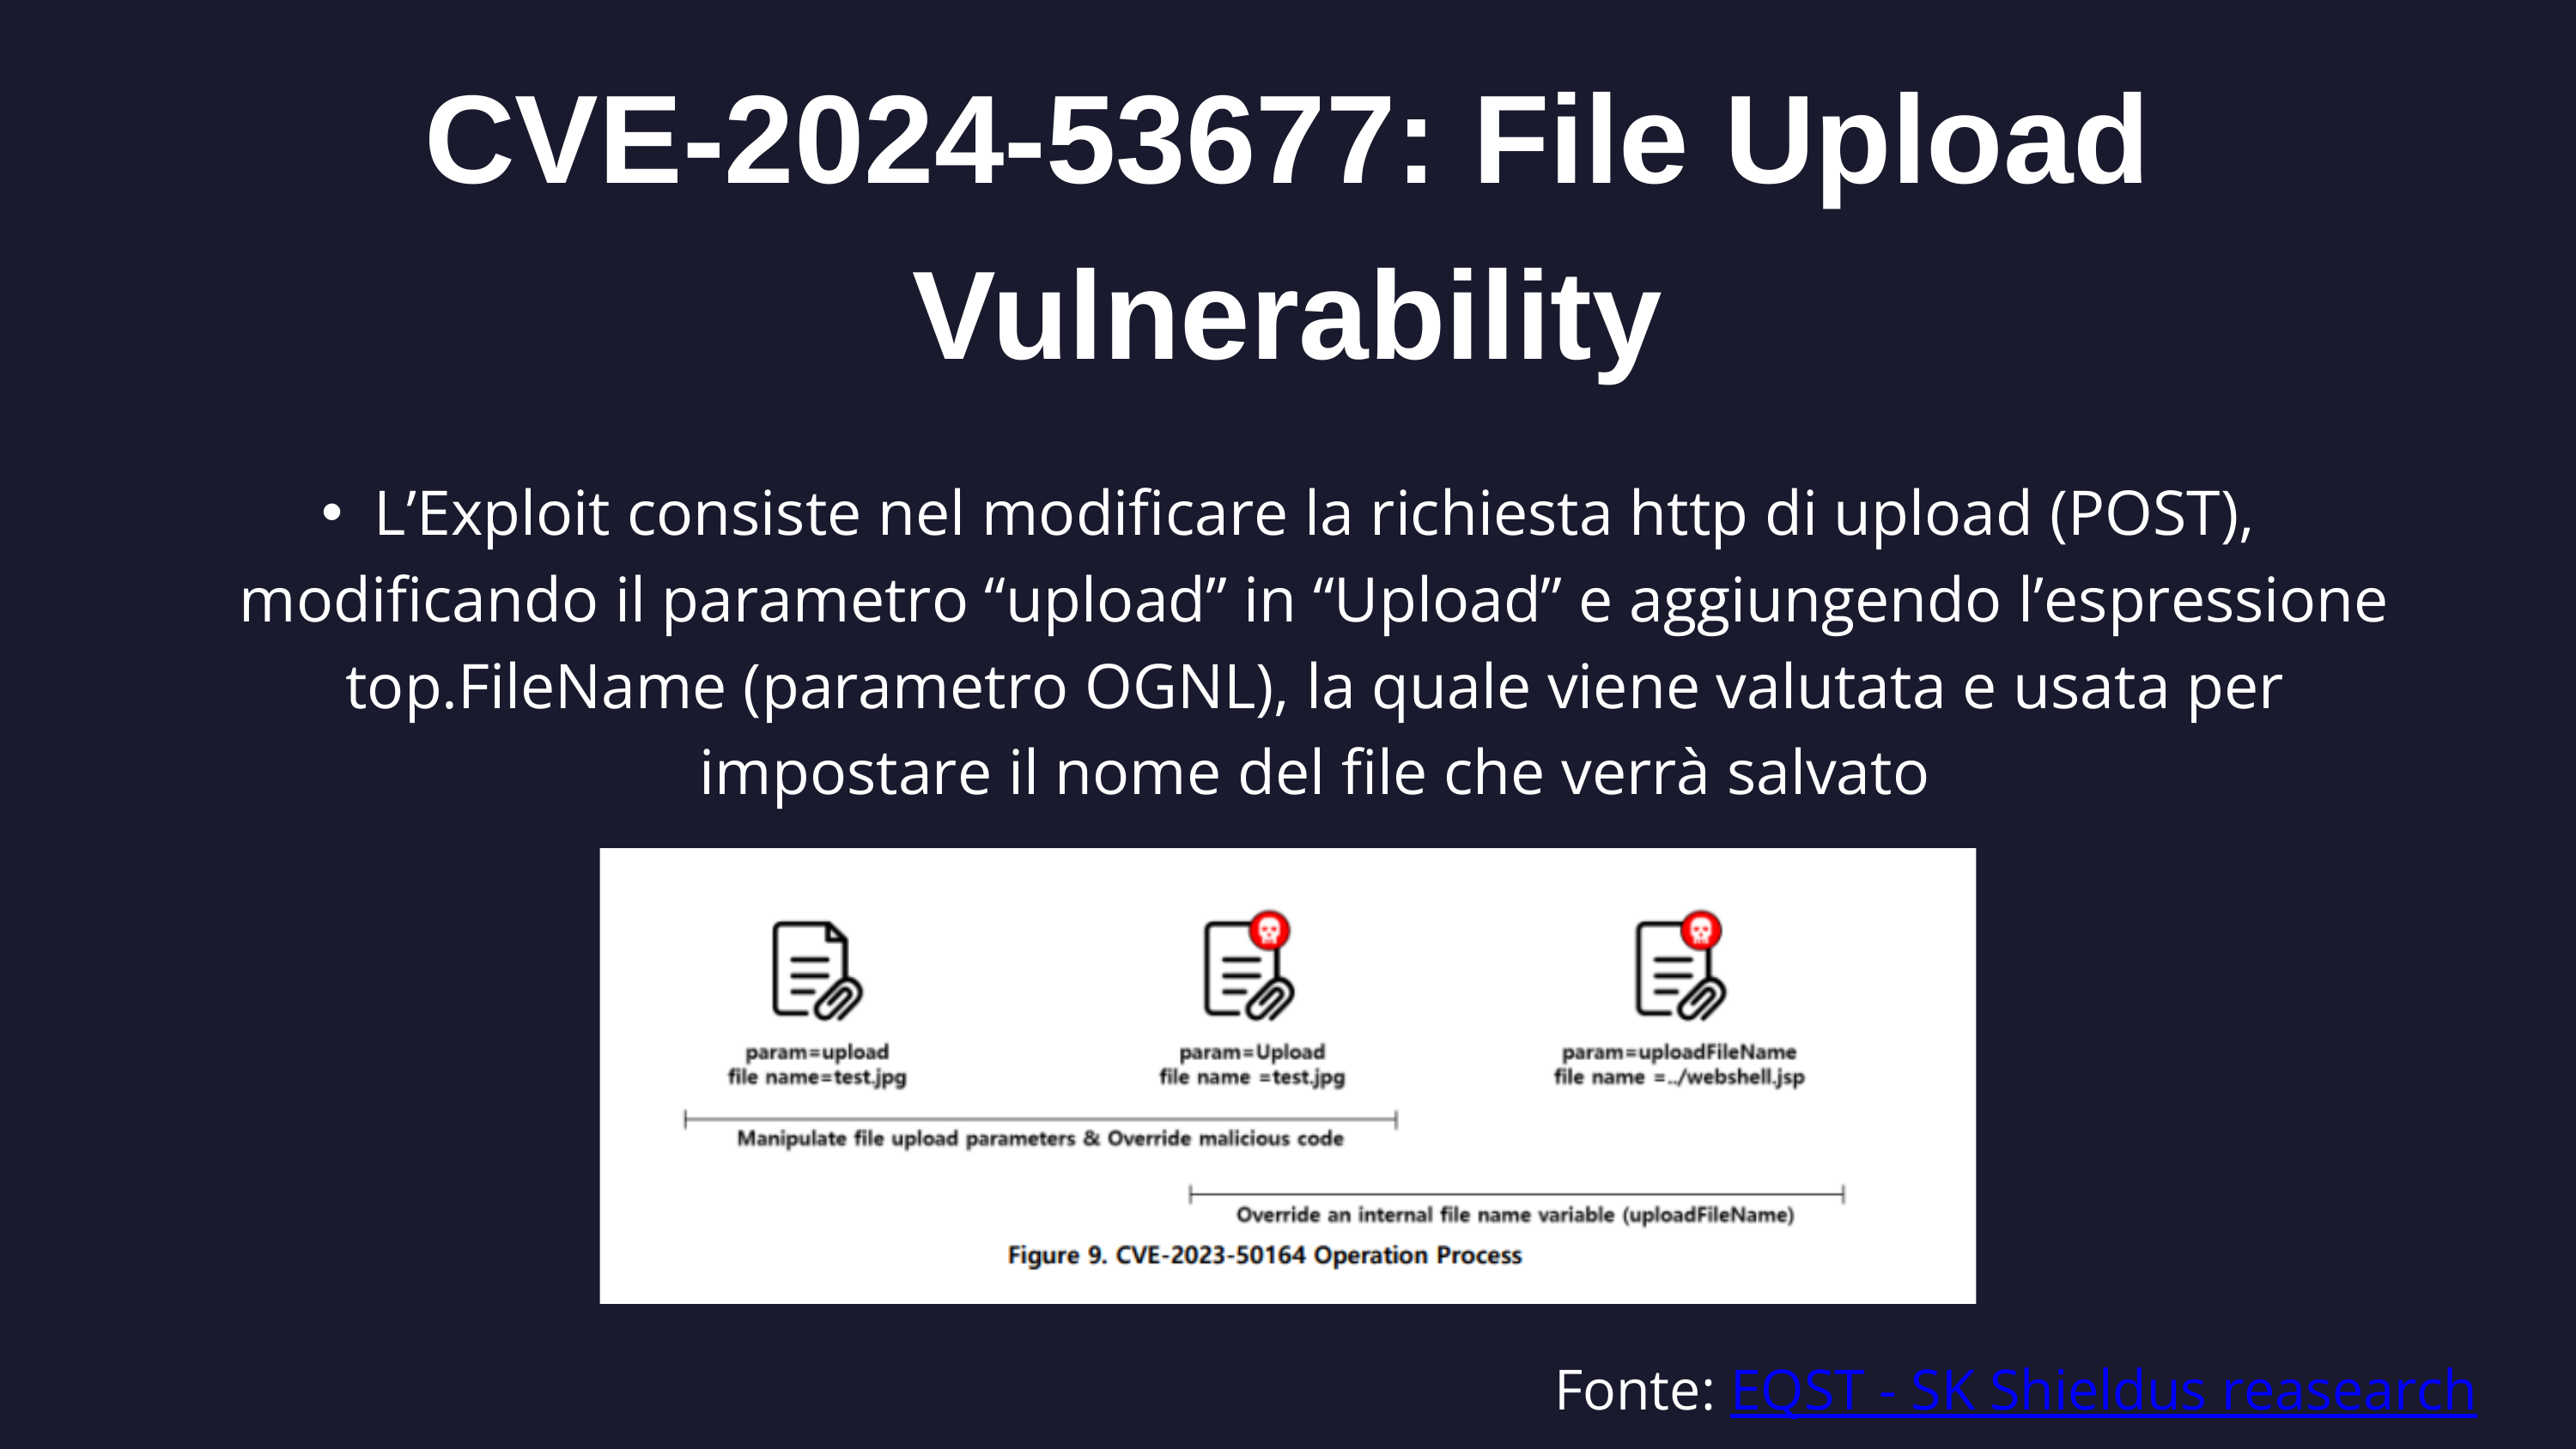

CVE-2024-53677: File Upload Vulnerability
L’Exploit consiste nel modificare la richiesta http di upload (POST), modificando il parametro “upload” in “Upload” e aggiungendo l’espressione top.FileName (parametro OGNL), la quale viene valutata e usata per impostare il nome del file che verrà salvato

Fonte: EQST - SK Shieldus reasearch